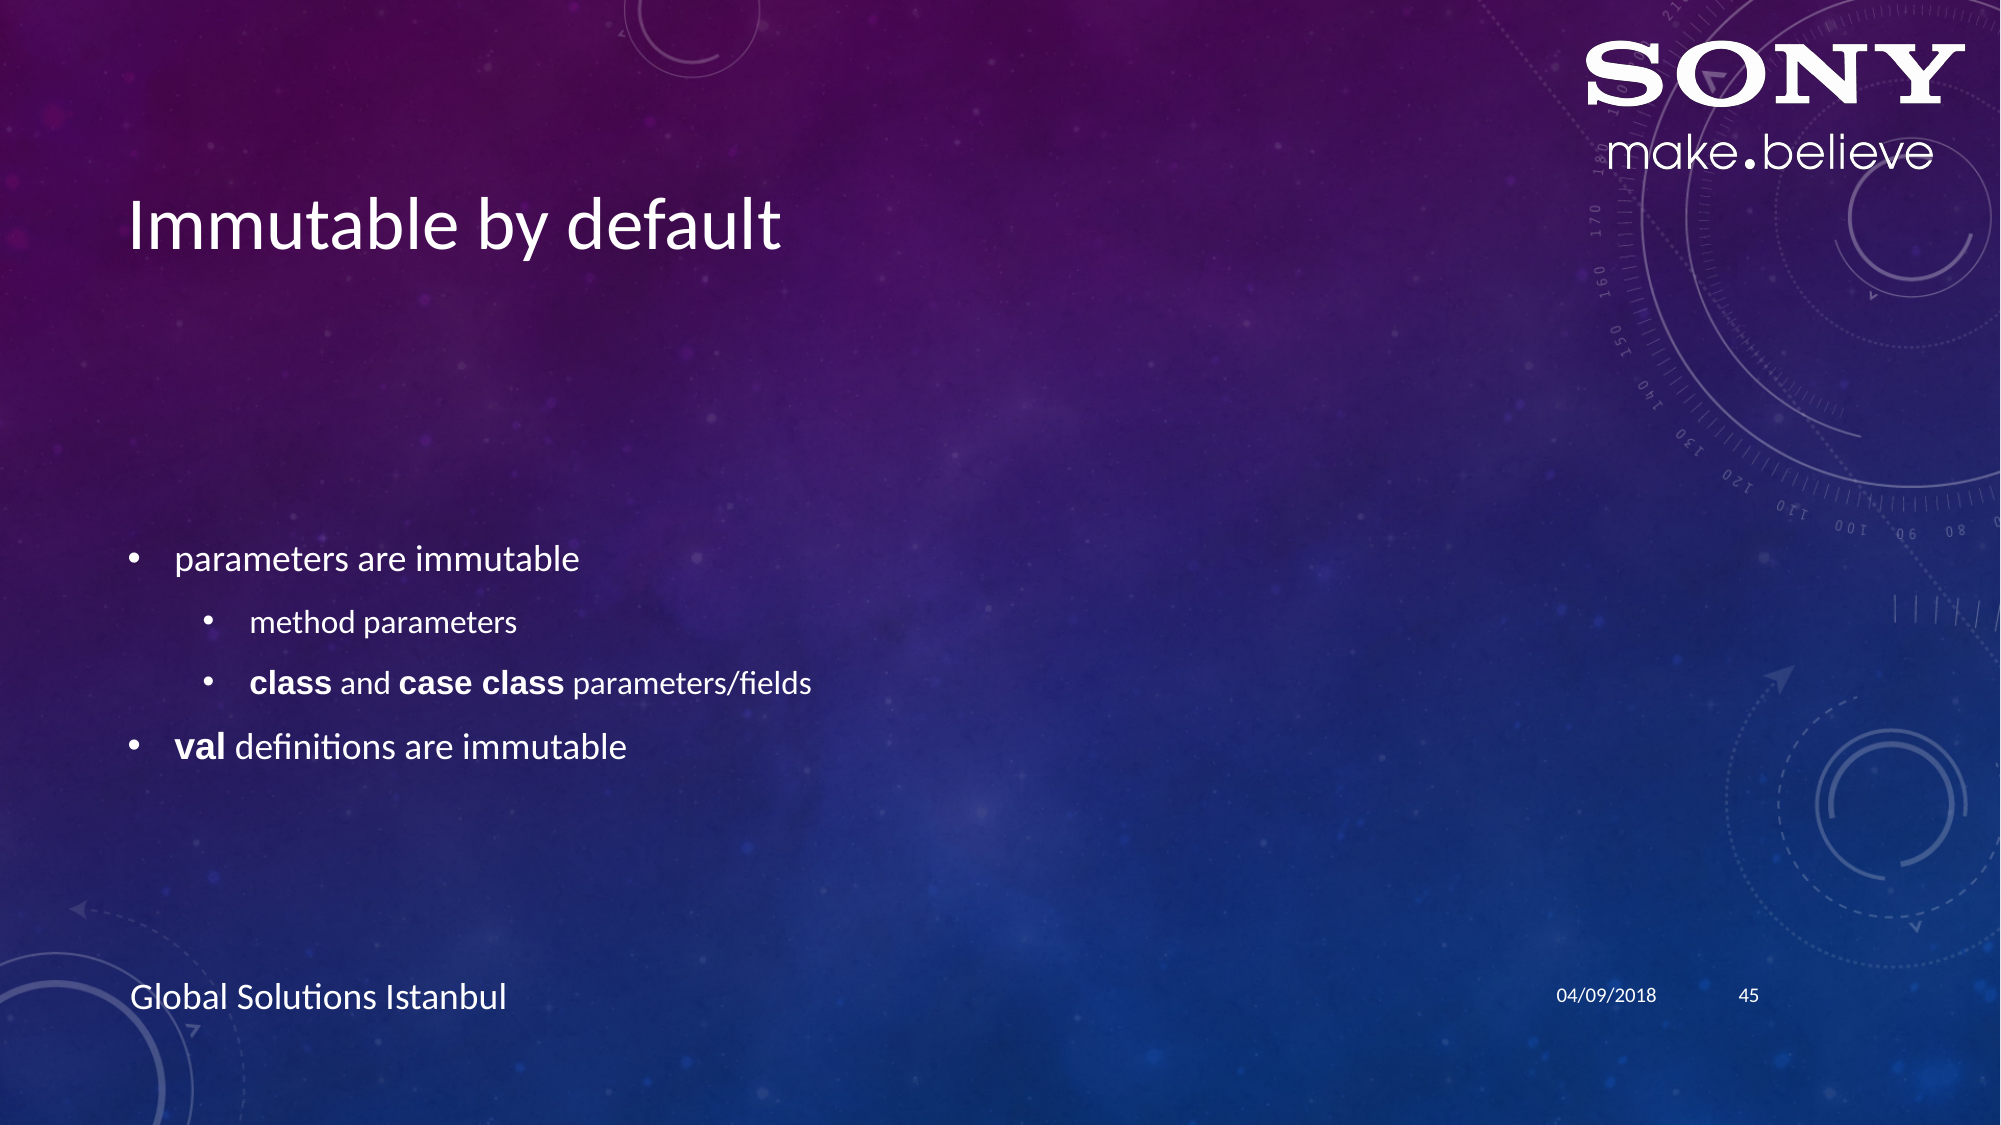

# Immutable by default
parameters are immutable
method parameters
class and case class parameters/fields
val definitions are immutable
04/09/2018
45